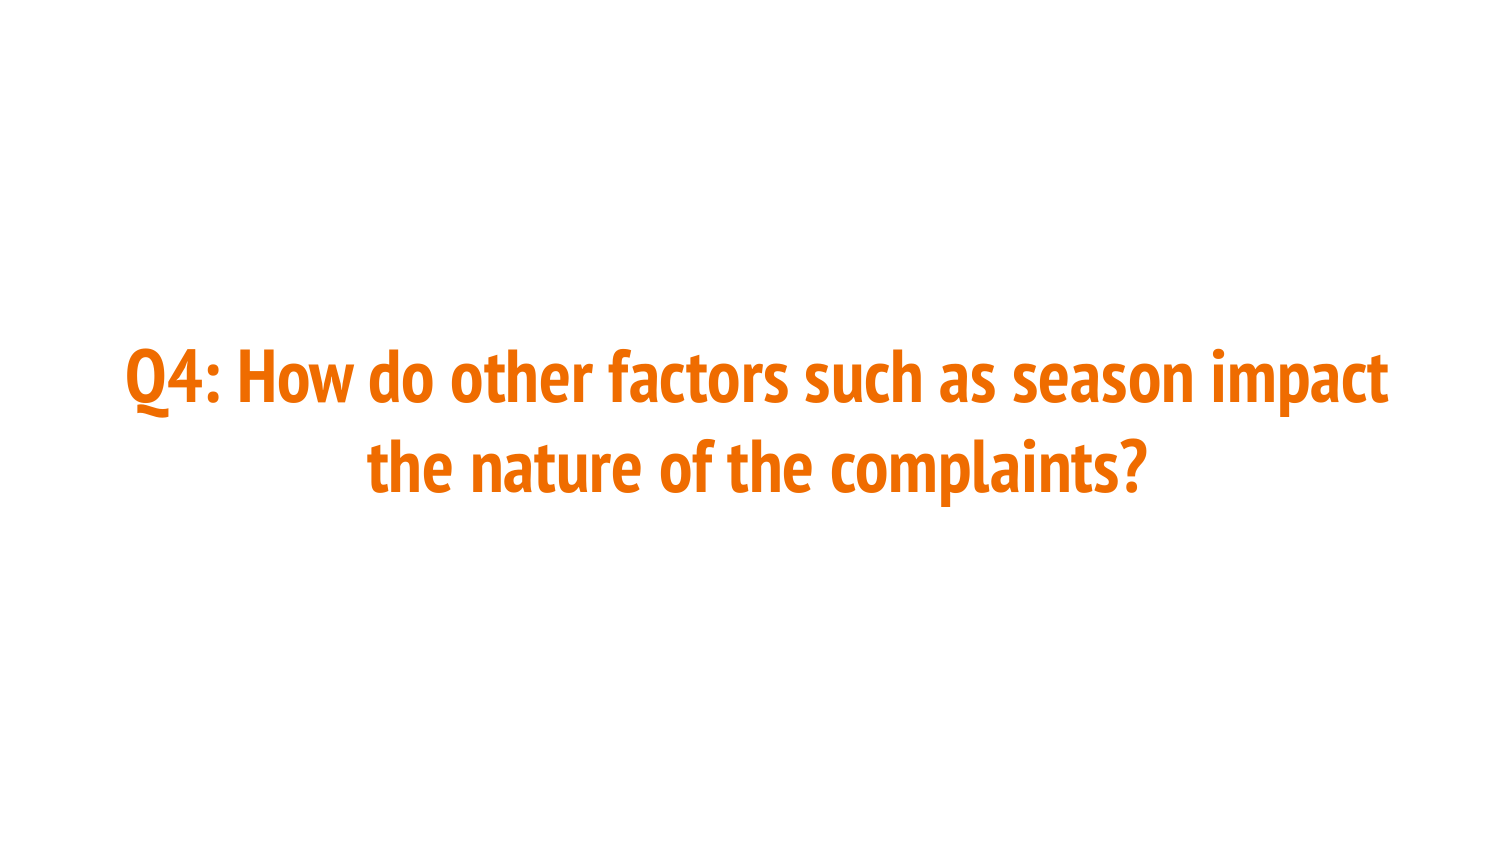

# Q4: How do other factors such as season impact the nature of the complaints?